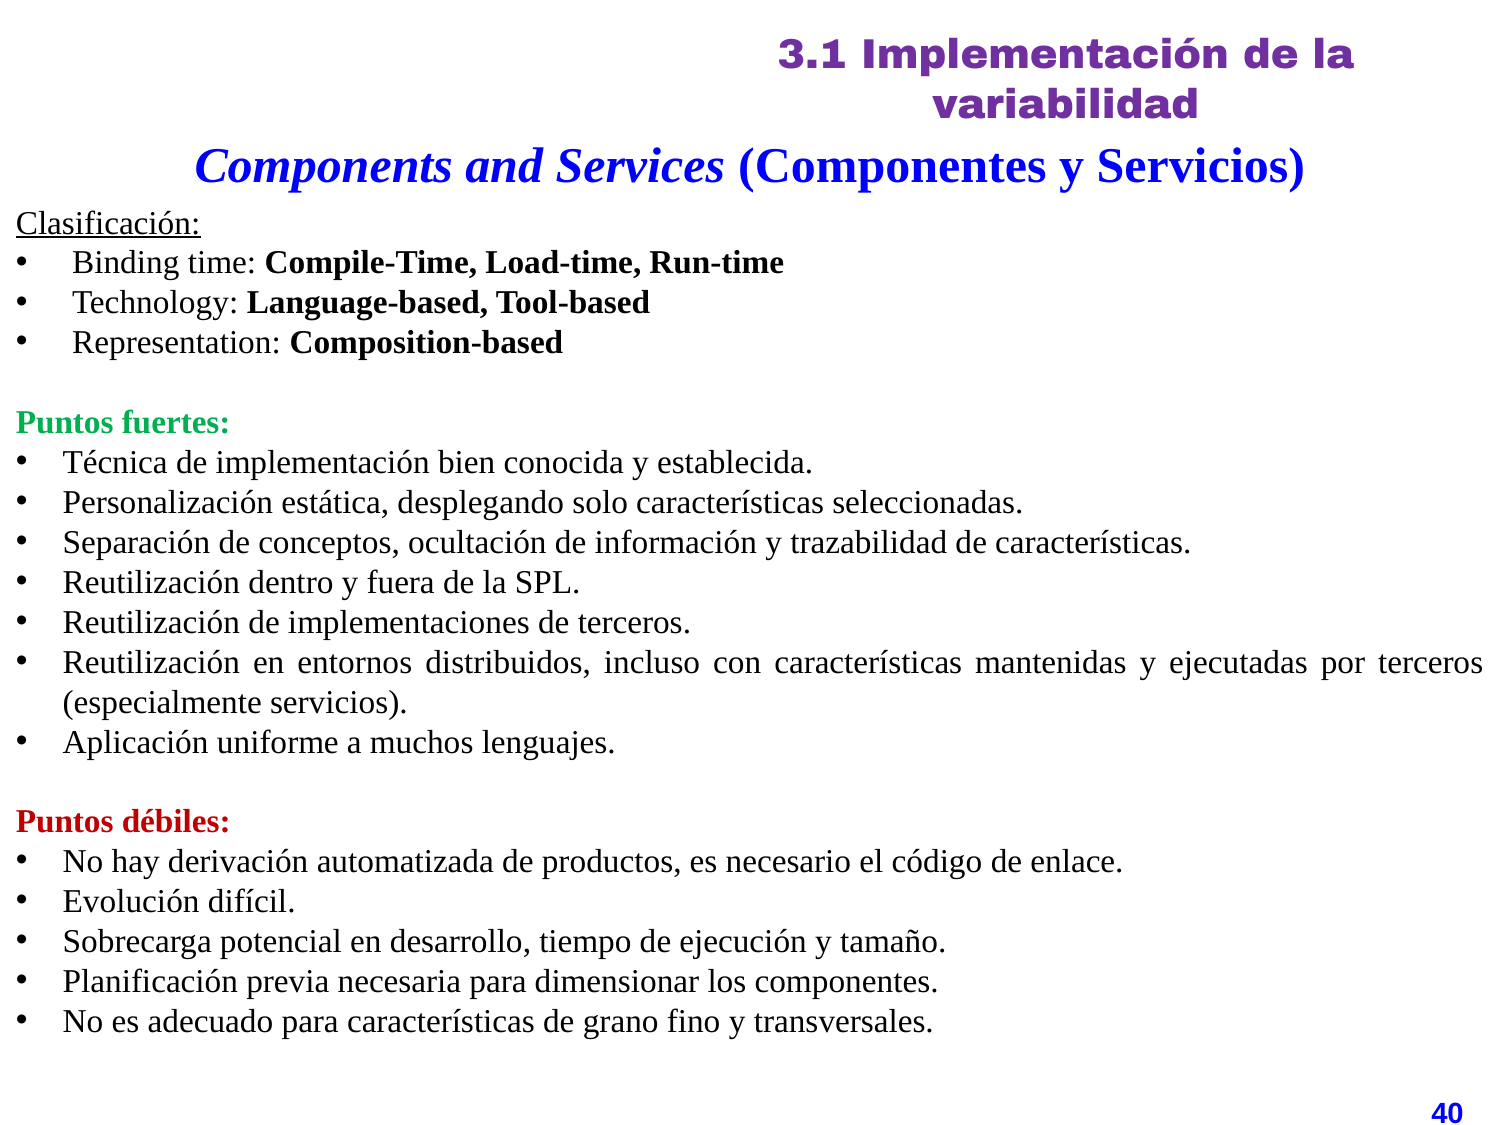

# 3.1 Implementación de la variabilidad
Components and Services (Componentes y Servicios)
Clasificación:
Binding time: Compile-Time, Load-time, Run-time
Technology: Language-based, Tool-based
Representation: Composition-based

Puntos fuertes:
Técnica de implementación bien conocida y establecida.
Personalización estática, desplegando solo características seleccionadas.
Separación de conceptos, ocultación de información y trazabilidad de características.
Reutilización dentro y fuera de la SPL.
Reutilización de implementaciones de terceros.
Reutilización en entornos distribuidos, incluso con características mantenidas y ejecutadas por terceros (especialmente servicios).
Aplicación uniforme a muchos lenguajes.

Puntos débiles:
No hay derivación automatizada de productos, es necesario el código de enlace.
Evolución difícil.
Sobrecarga potencial en desarrollo, tiempo de ejecución y tamaño.
Planificación previa necesaria para dimensionar los componentes.
No es adecuado para características de grano fino y transversales.